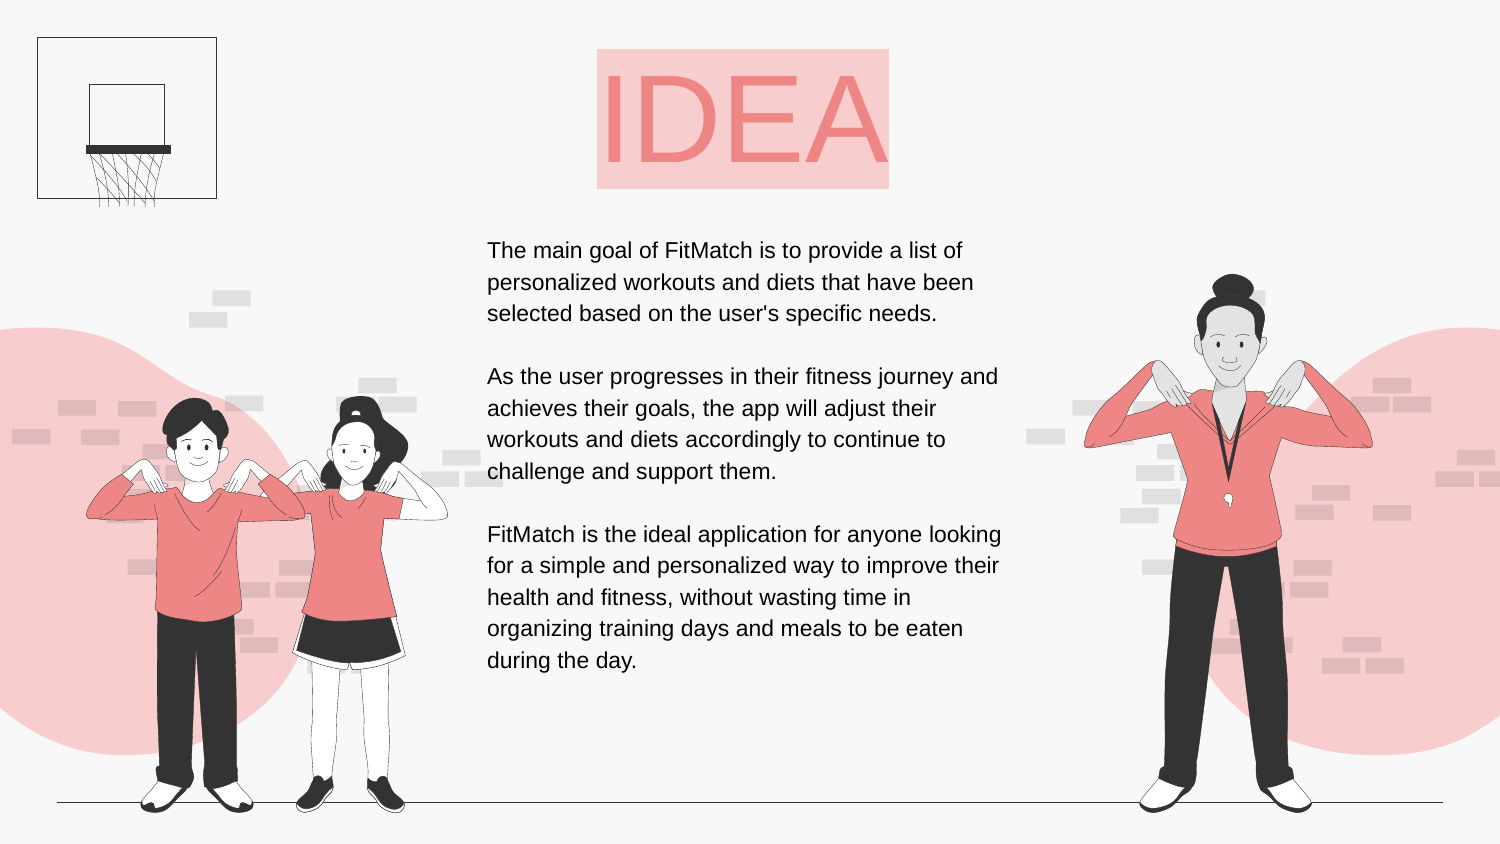

IDEA
The main goal of FitMatch is to provide a list of personalized workouts and diets that have been selected based on the user's specific needs.

As the user progresses in their fitness journey and achieves their goals, the app will adjust their workouts and diets accordingly to continue to challenge and support them.

FitMatch is the ideal application for anyone looking for a simple and personalized way to improve their health and fitness, without wasting time in organizing training days and meals to be eaten during the day.